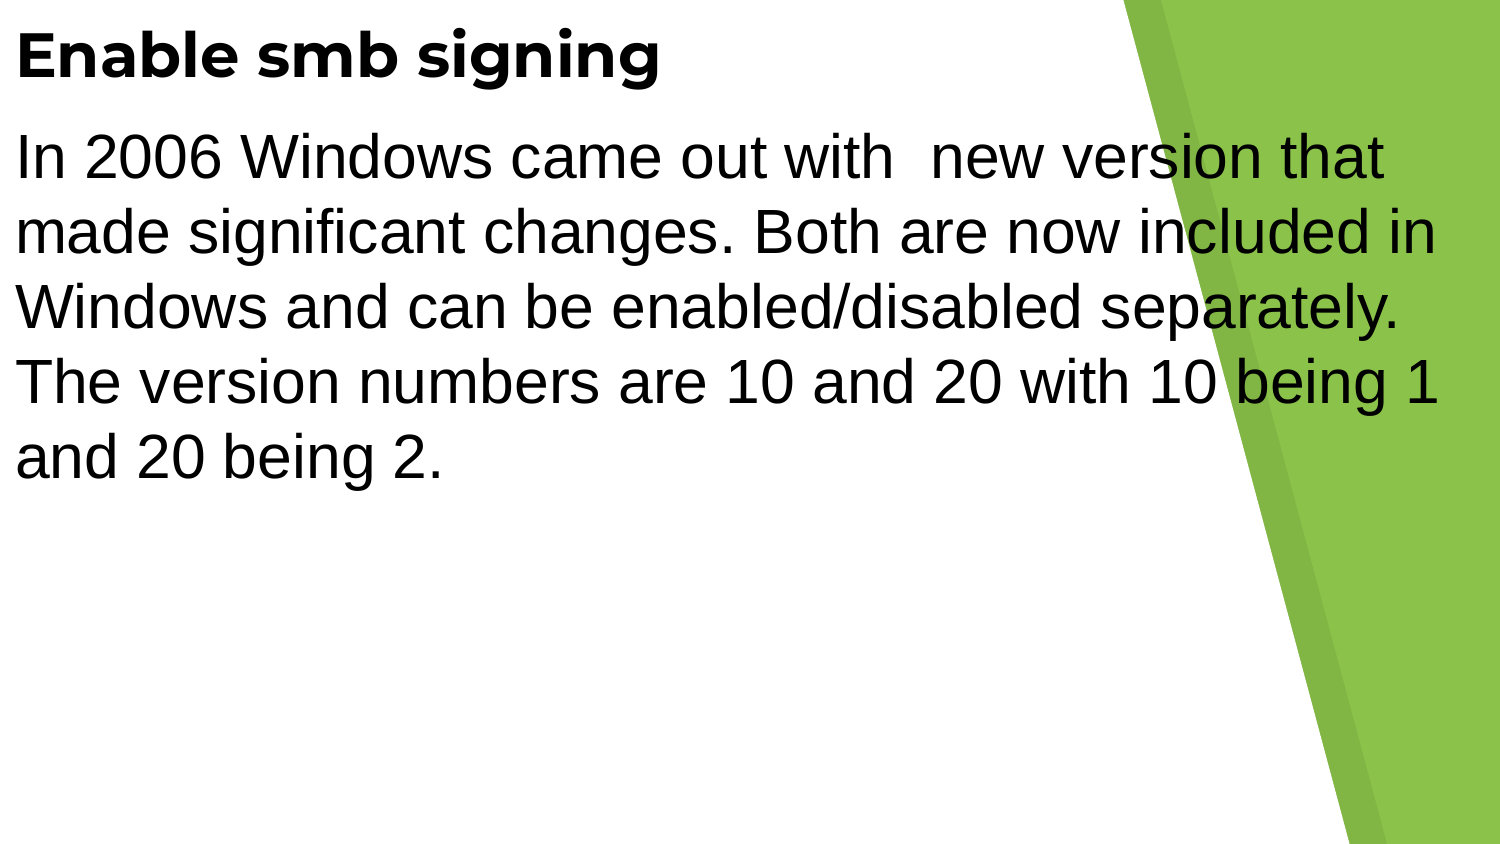

# Enable smb signing
In 2006 Windows came out with  new version that made significant changes. Both are now included in Windows and can be enabled/disabled separately. The version numbers are 10 and 20 with 10 being 1 and 20 being 2.